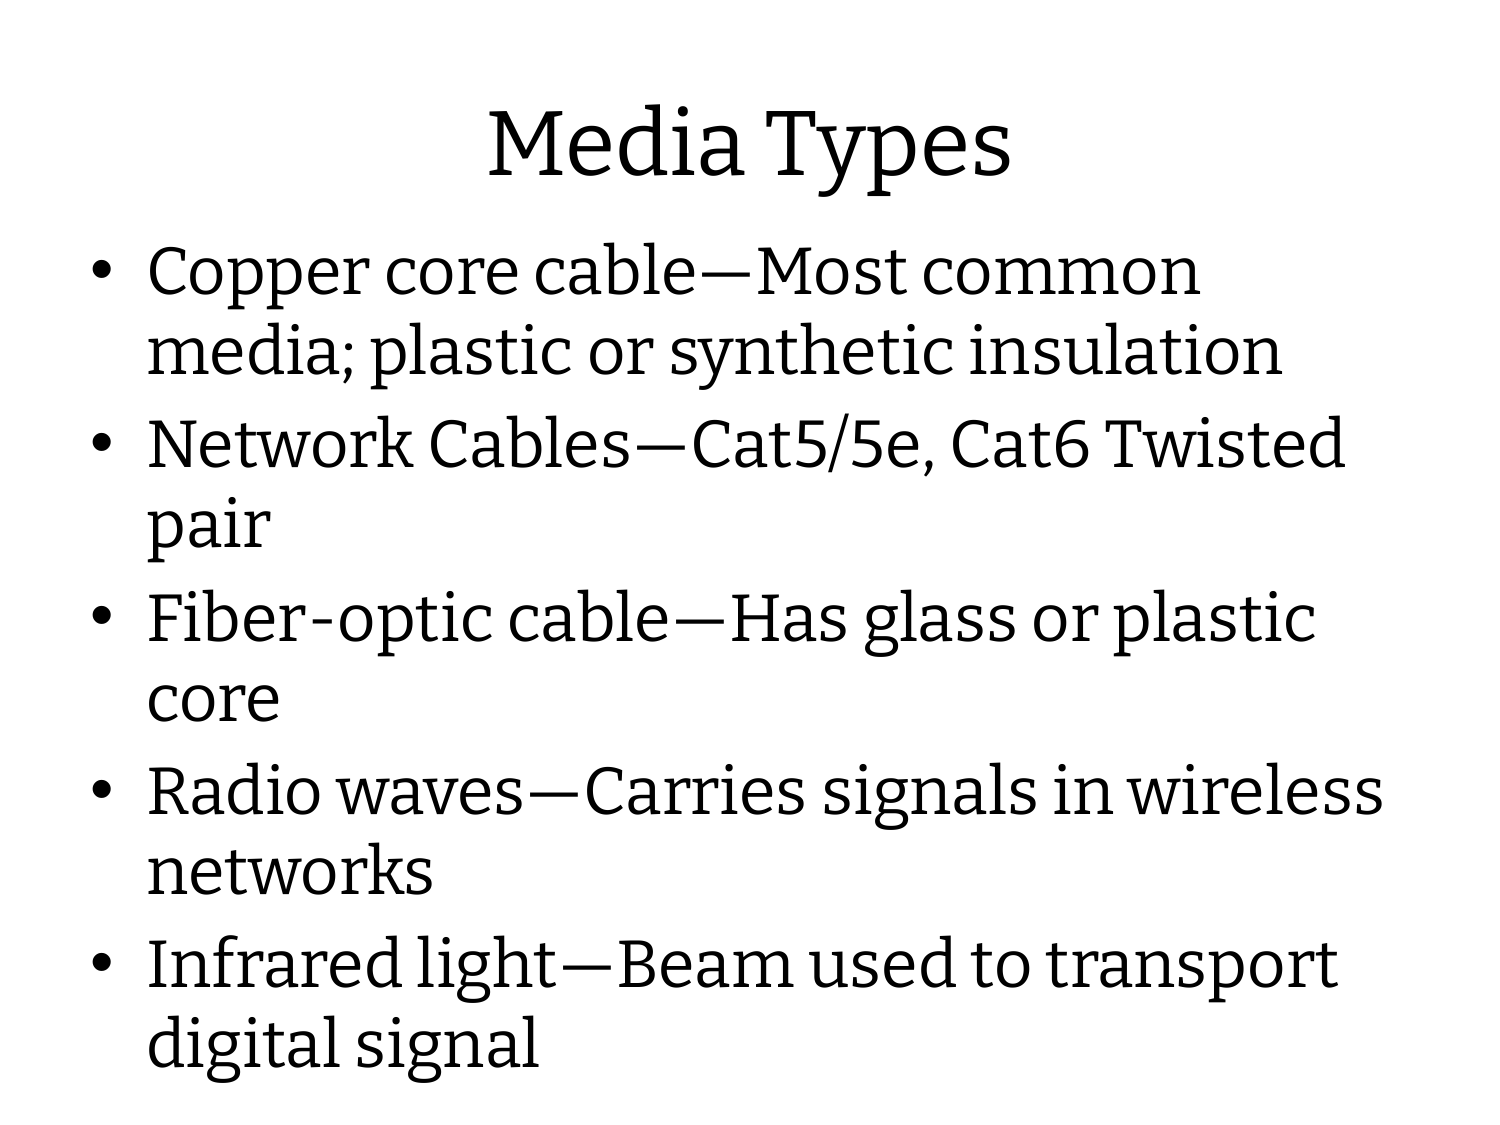

# Media Types
Copper core cable—Most common media; plastic or synthetic insulation
Network Cables—Cat5/5e, Cat6 Twisted pair
Fiber-optic cable—Has glass or plastic core
Radio waves—Carries signals in wireless networks
Infrared light—Beam used to transport digital signal